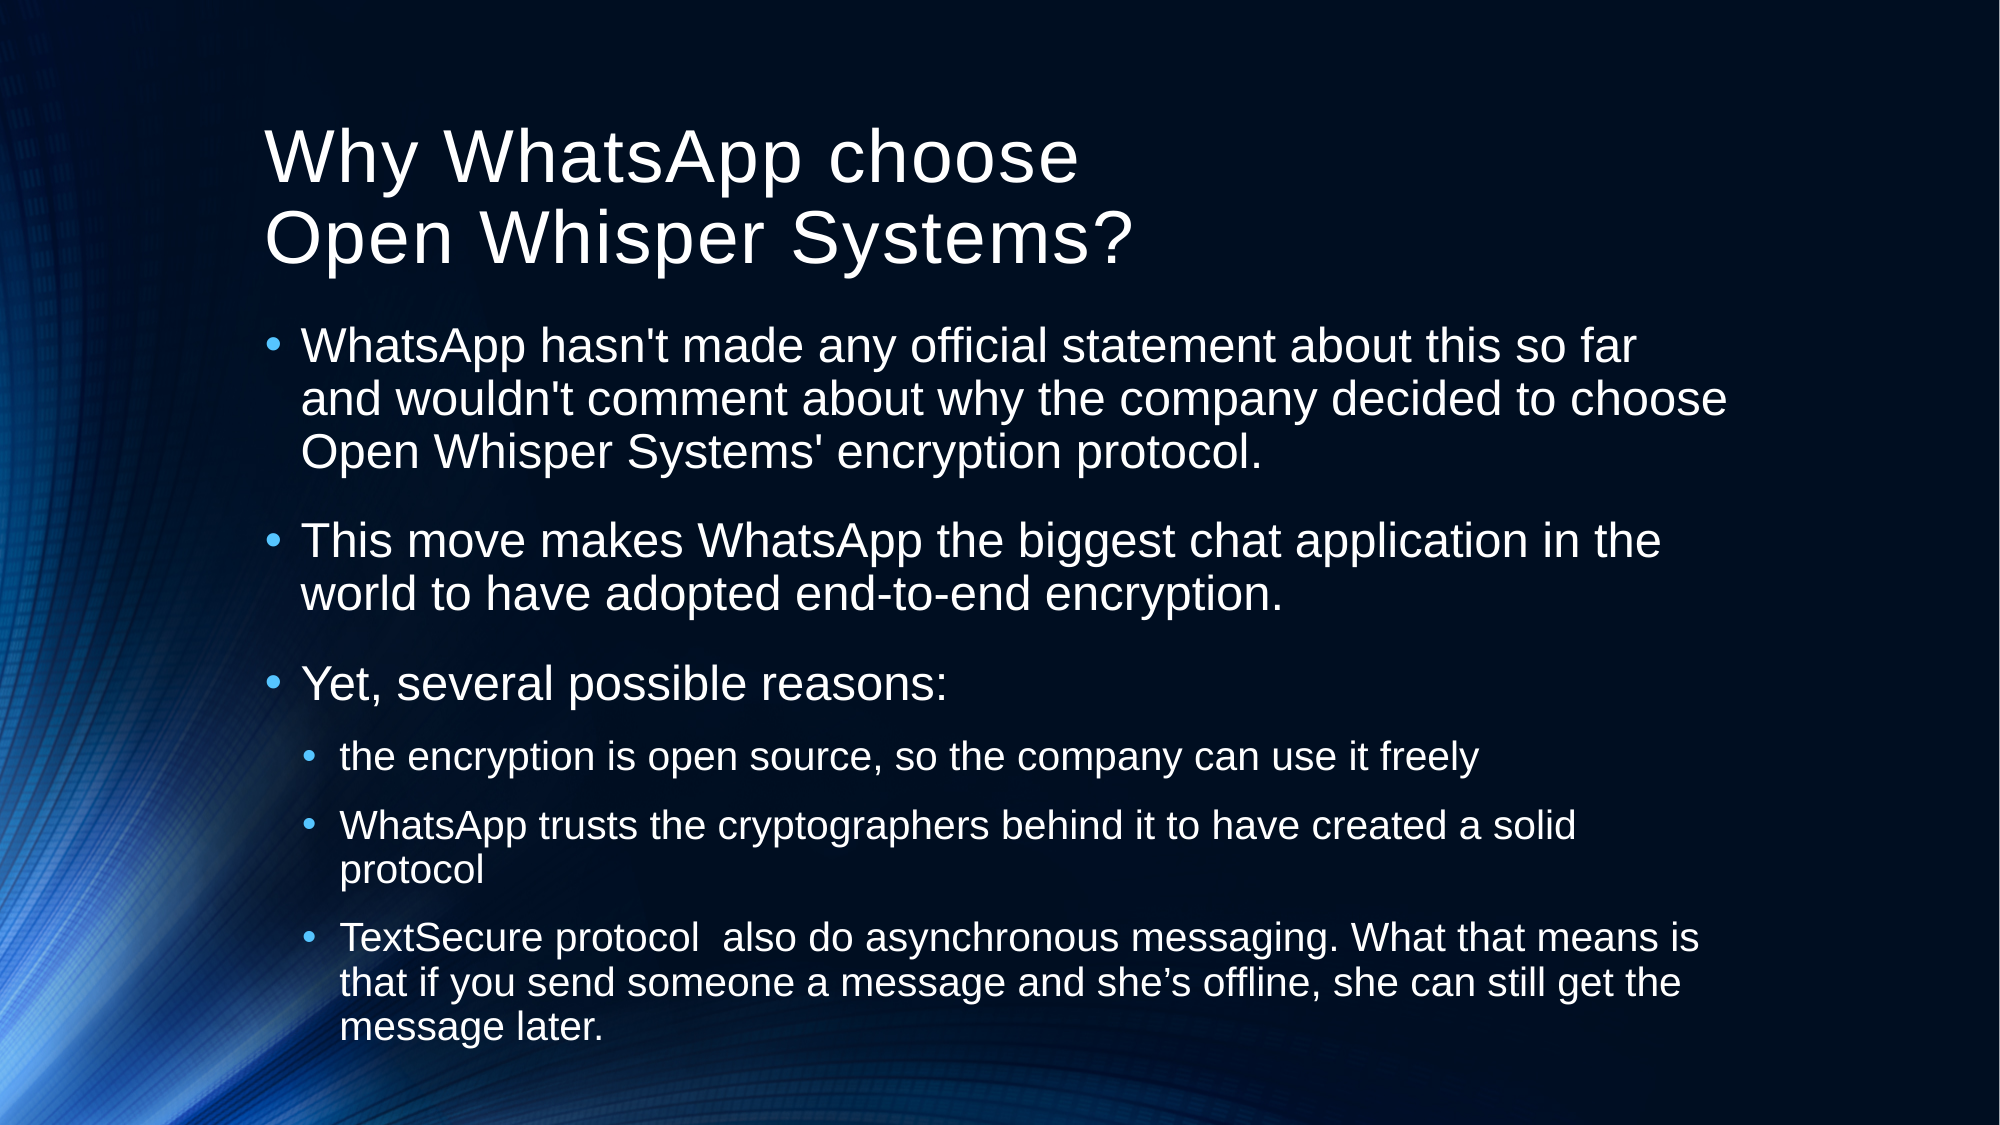

# Why WhatsApp choose Open Whisper Systems?
WhatsApp hasn't made any official statement about this so far and wouldn't comment about why the company decided to choose Open Whisper Systems' encryption protocol.
This move makes WhatsApp the biggest chat application in the world to have adopted end-to-end encryption.
Yet, several possible reasons:
the encryption is open source, so the company can use it freely
WhatsApp trusts the cryptographers behind it to have created a solid protocol
TextSecure protocol  also do asynchronous messaging. What that means is that if you send someone a message and she’s offline, she can still get the message later.